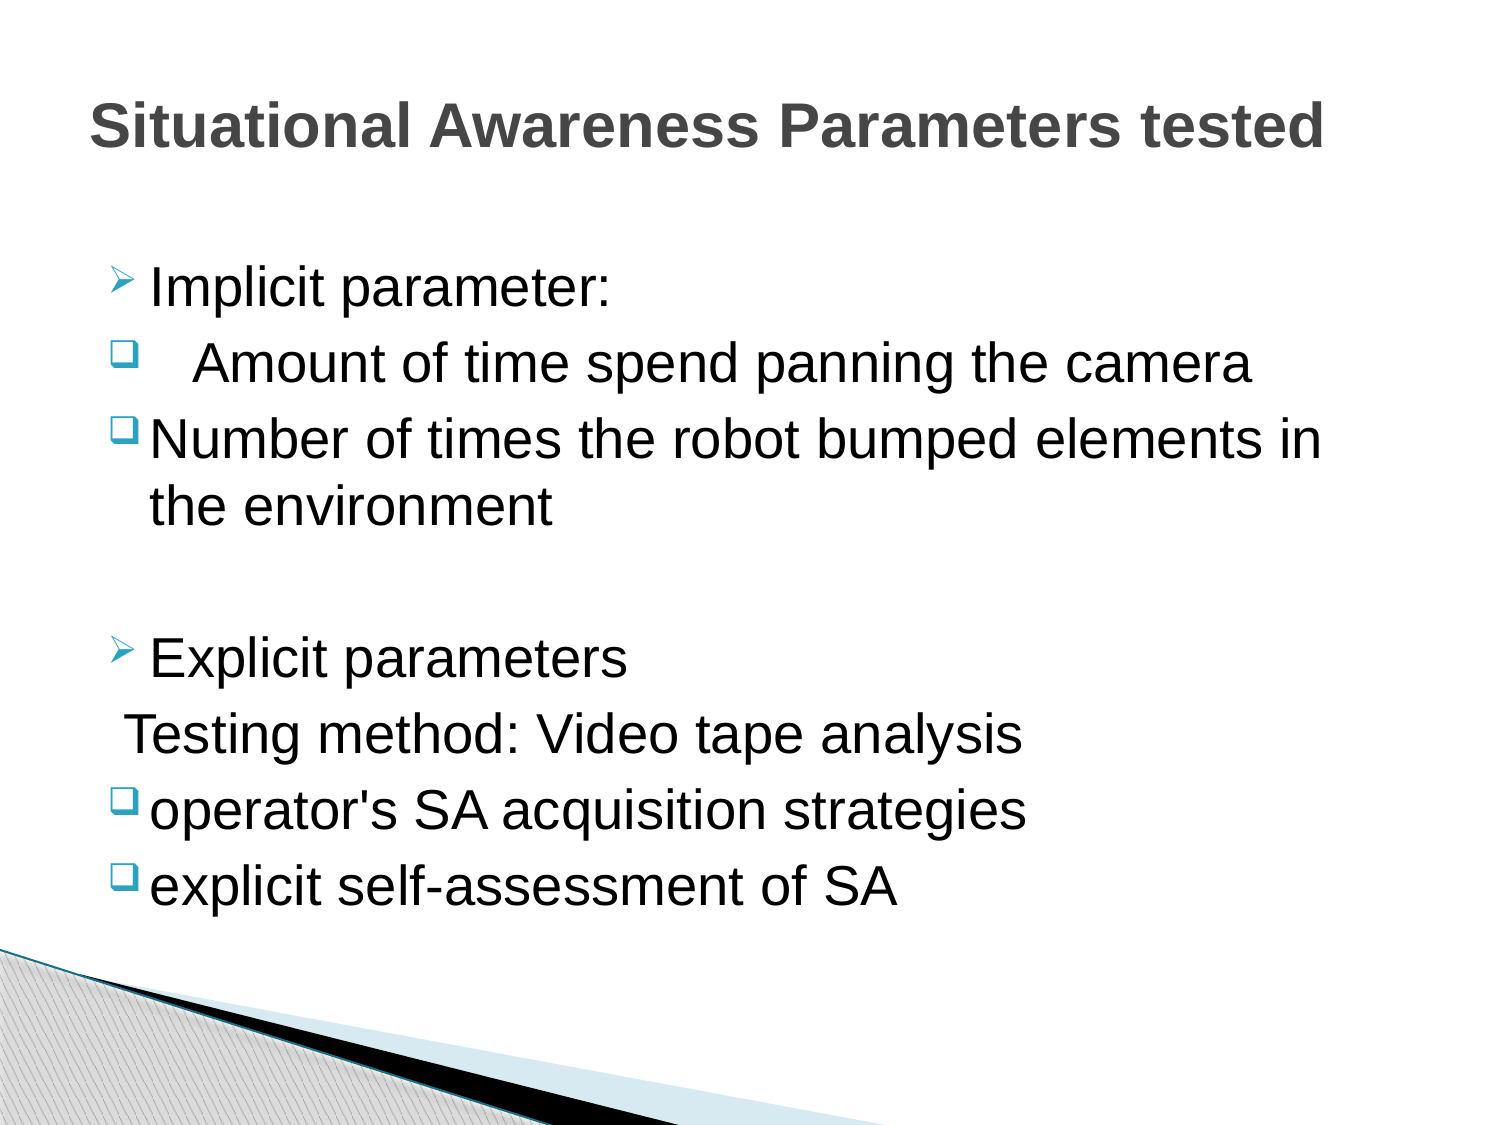

# Situational Awareness Parameters tested
Implicit parameter:
Amount of time spend panning the camera
Number of times the robot bumped elements in the environment

Explicit parameters
 Testing method: Video tape analysis
operator's SA acquisition strategies
explicit self-assessment of SA